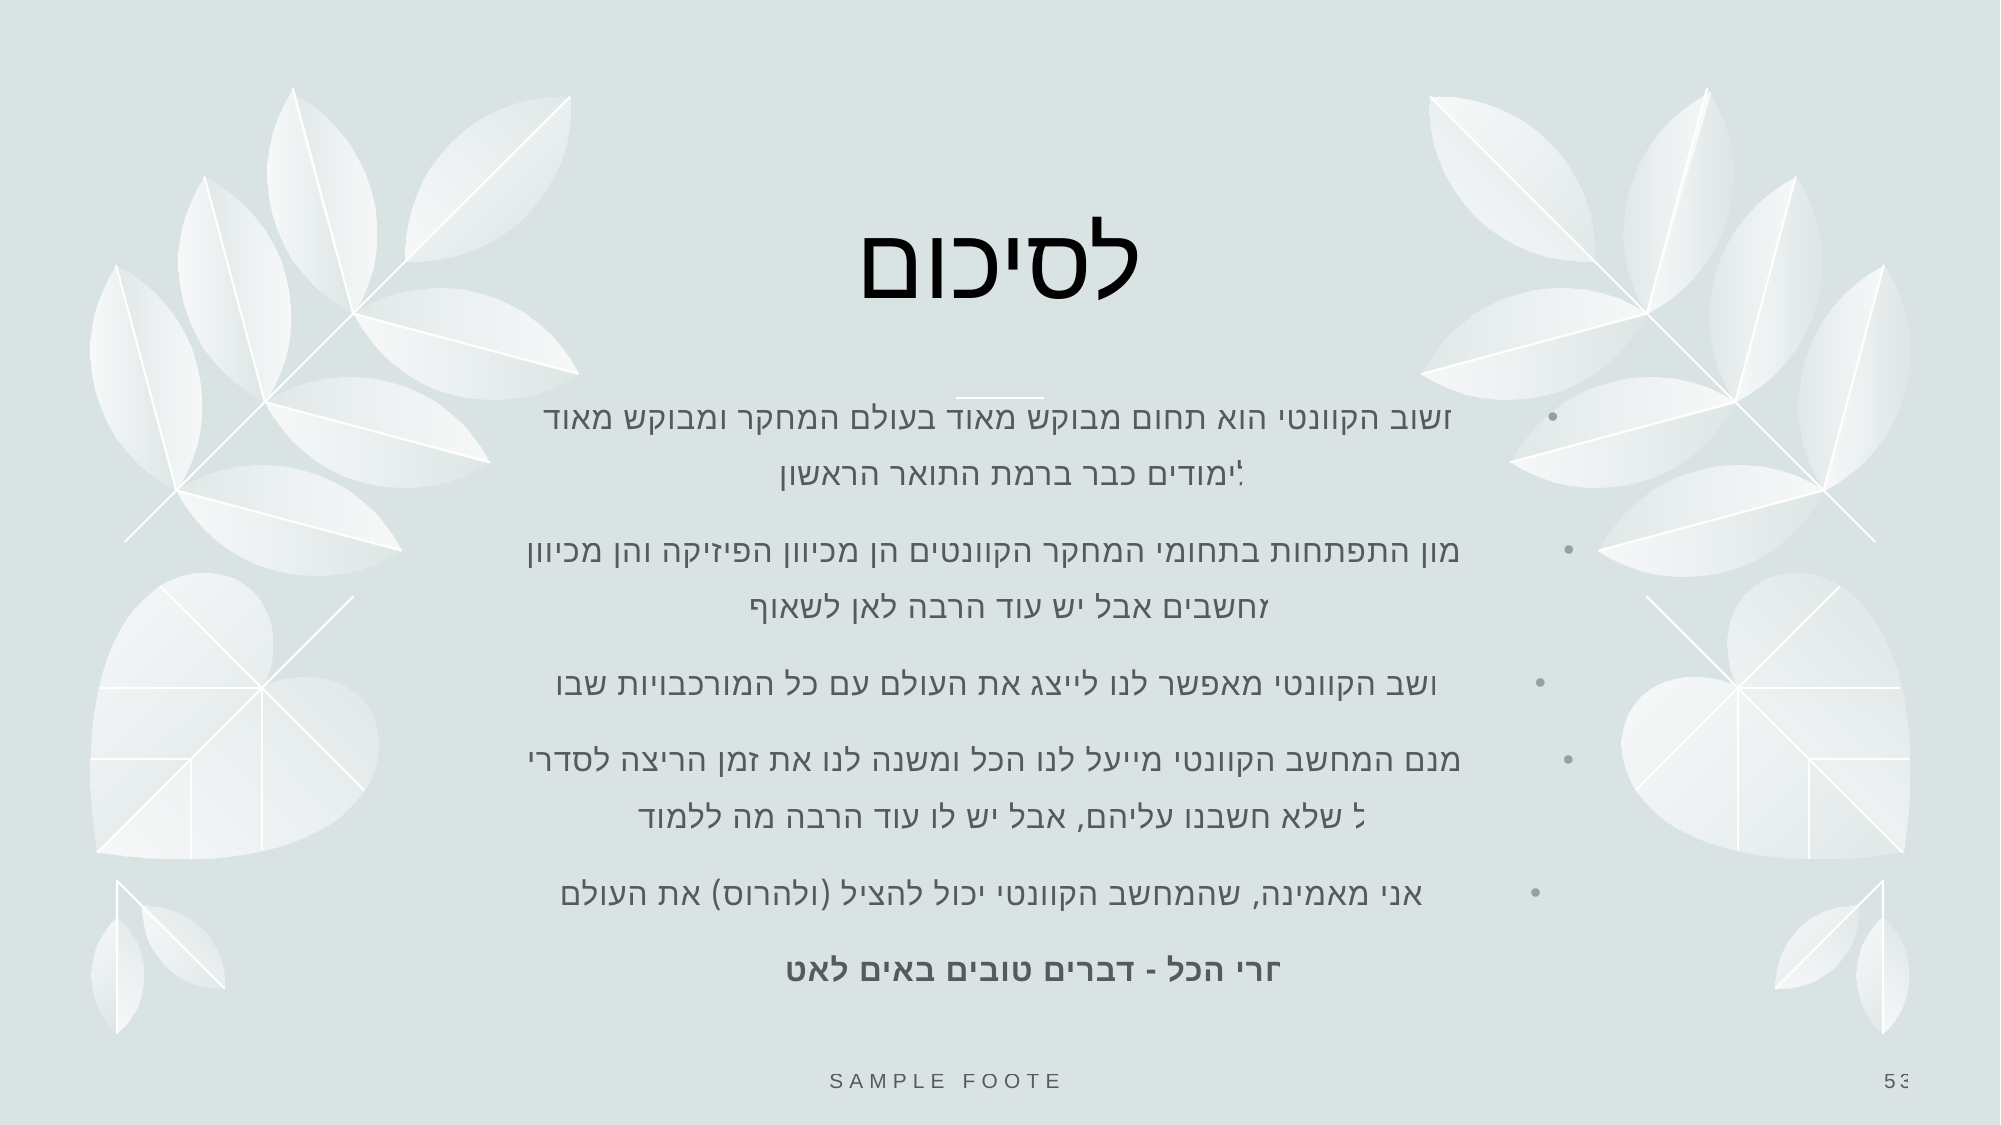

# לסיכום
המחשוב הקוונטי הוא תחום מבוקש מאוד בעולם המחקר ומבוקש מאוד ללימודים כבר ברמת התואר הראשון
יש המון התפתחות בתחומי המחקר הקוונטים הן מכיוון הפיזיקה והן מכיוון המחשבים אבל יש עוד הרבה לאן לשאוף
המחשב הקוונטי מאפשר לנו לייצג את העולם עם כל המורכבויות שבו
אז אמנם המחשב הקוונטי מייעל לנו הכל ומשנה לנו את זמן הריצה לסדרי גודל שלא חשבנו עליהם, אבל יש לו עוד הרבה מה ללמוד
אבל אני מאמינה, שהמחשב הקוונטי יכול להציל (ולהרוס) את העולם
אחרי הכל - דברים טובים באים לאט
Sample Footer Text
53